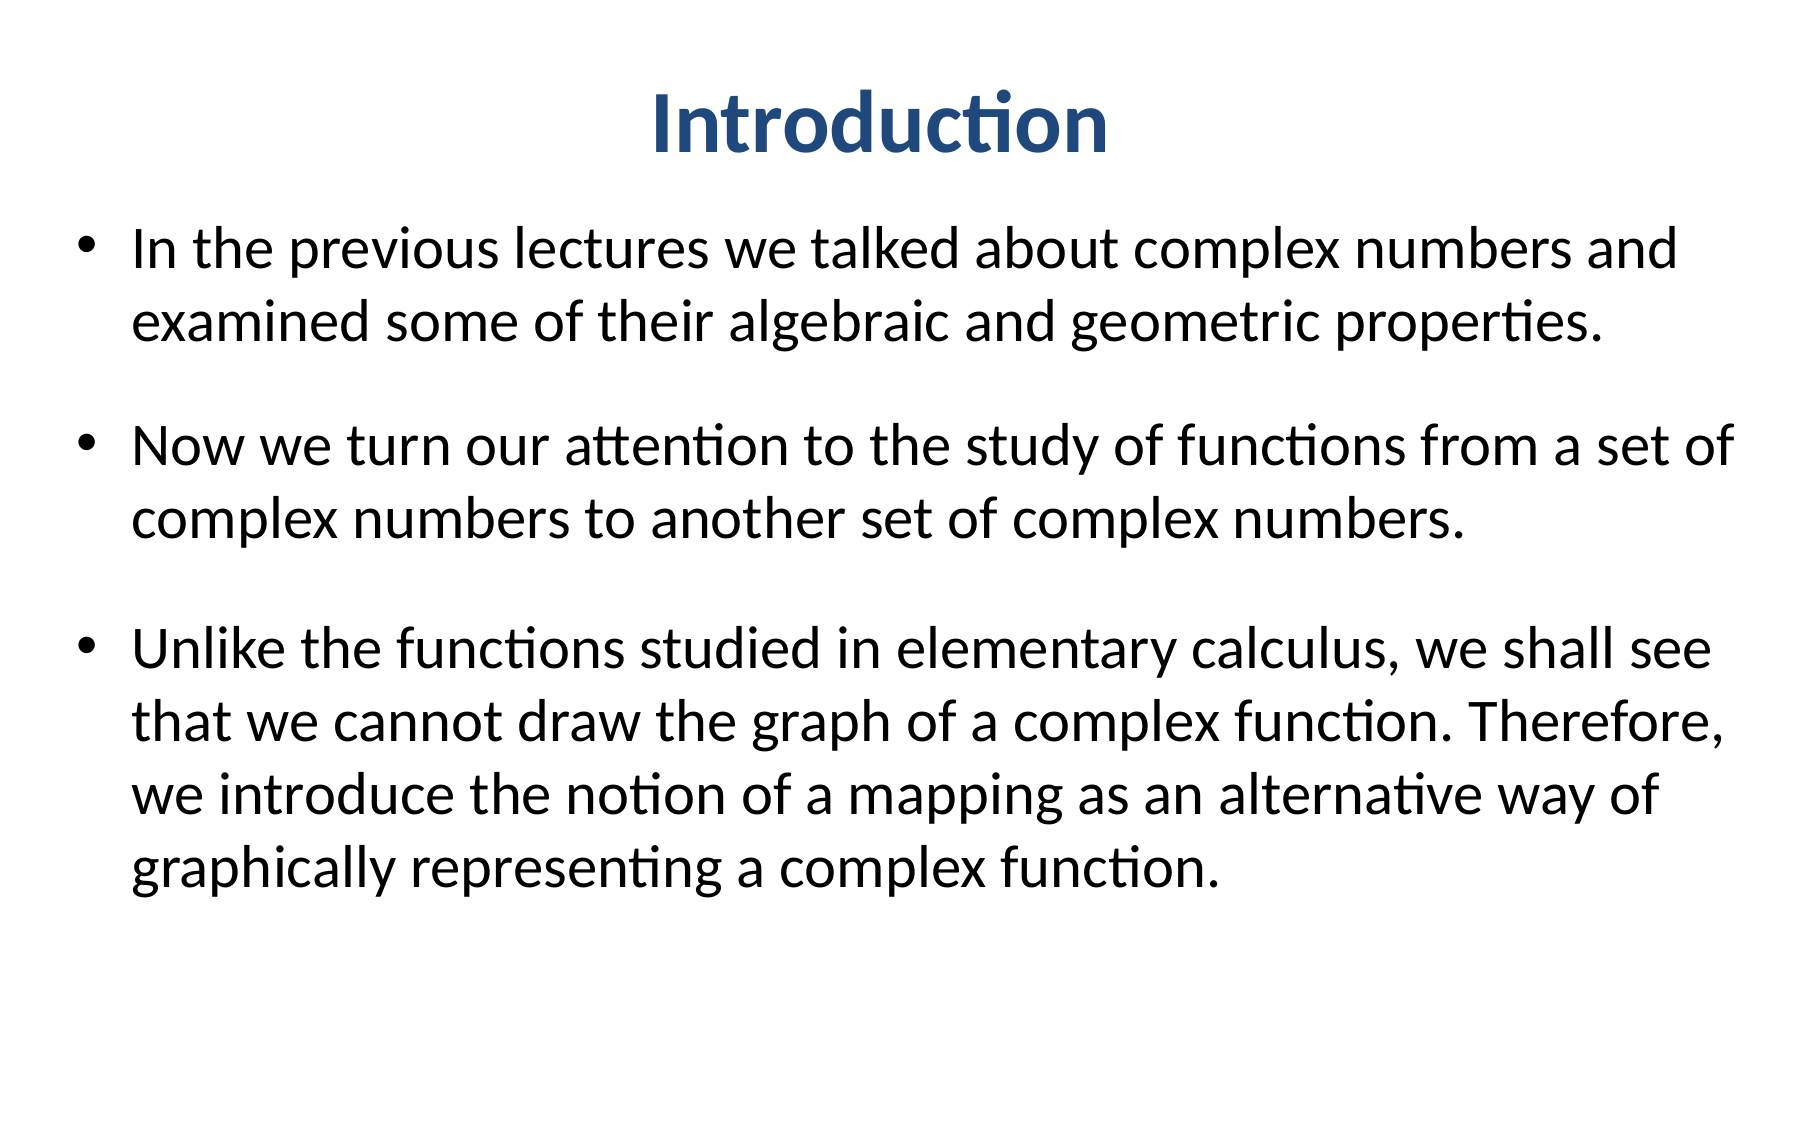

# Introduction
In the previous lectures we talked about complex numbers and examined some of their algebraic and geometric properties.

Now we turn our attention to the study of functions from a set of complex numbers to another set of complex numbers.

Unlike the functions studied in elementary calculus, we shall see that we cannot draw the graph of a complex function. Therefore, we introduce the notion of a mapping as an alternative way of graphically representing a complex function.